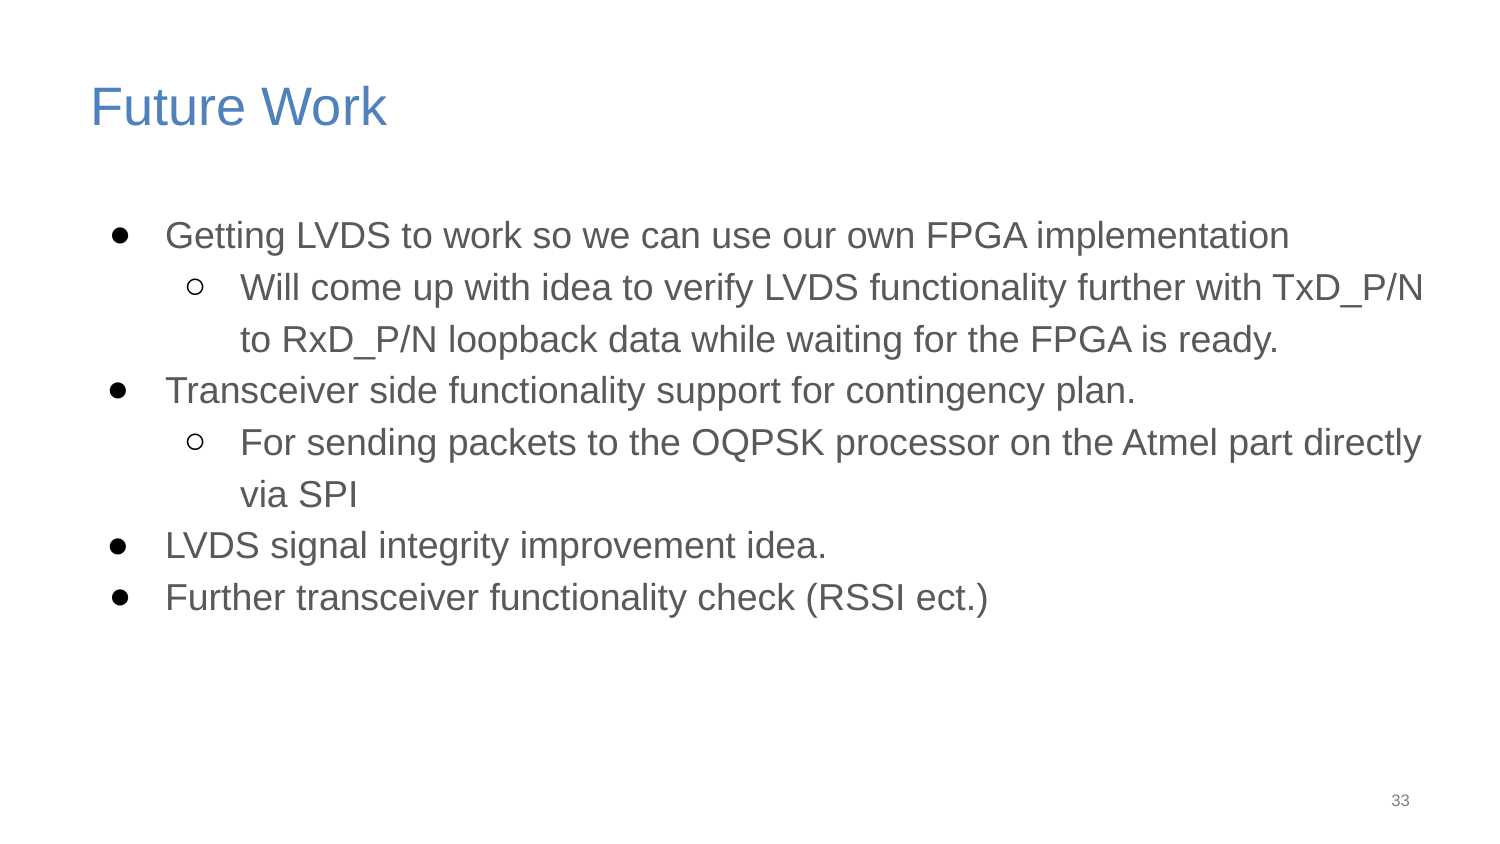

# Future Work
Getting LVDS to work so we can use our own FPGA implementation
Will come up with idea to verify LVDS functionality further with TxD_P/N to RxD_P/N loopback data while waiting for the FPGA is ready.
Transceiver side functionality support for contingency plan.
For sending packets to the OQPSK processor on the Atmel part directly via SPI
LVDS signal integrity improvement idea.
Further transceiver functionality check (RSSI ect.)

33